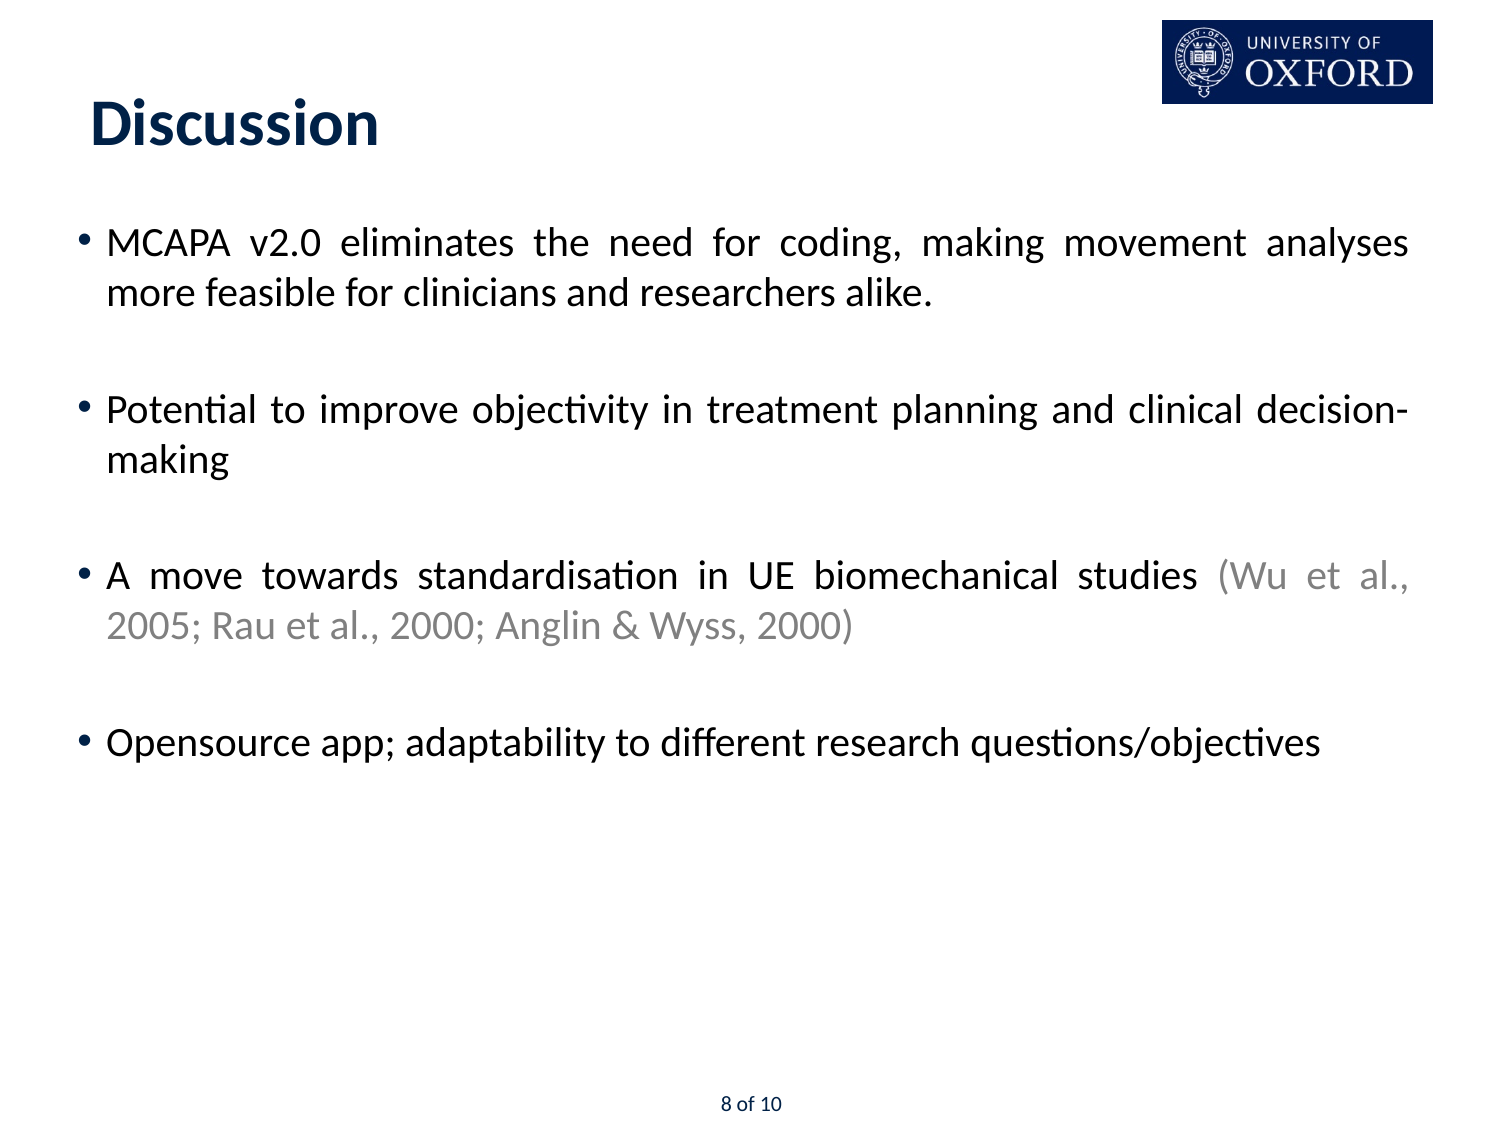

# Discussion
MCAPA v2.0 eliminates the need for coding, making movement analyses more feasible for clinicians and researchers alike.

Potential to improve objectivity in treatment planning and clinical decision-making

A move towards standardisation in UE biomechanical studies (Wu et al., 2005; Rau et al., 2000; Anglin & Wyss, 2000)

Opensource app; adaptability to different research questions/objectives

8 of 10